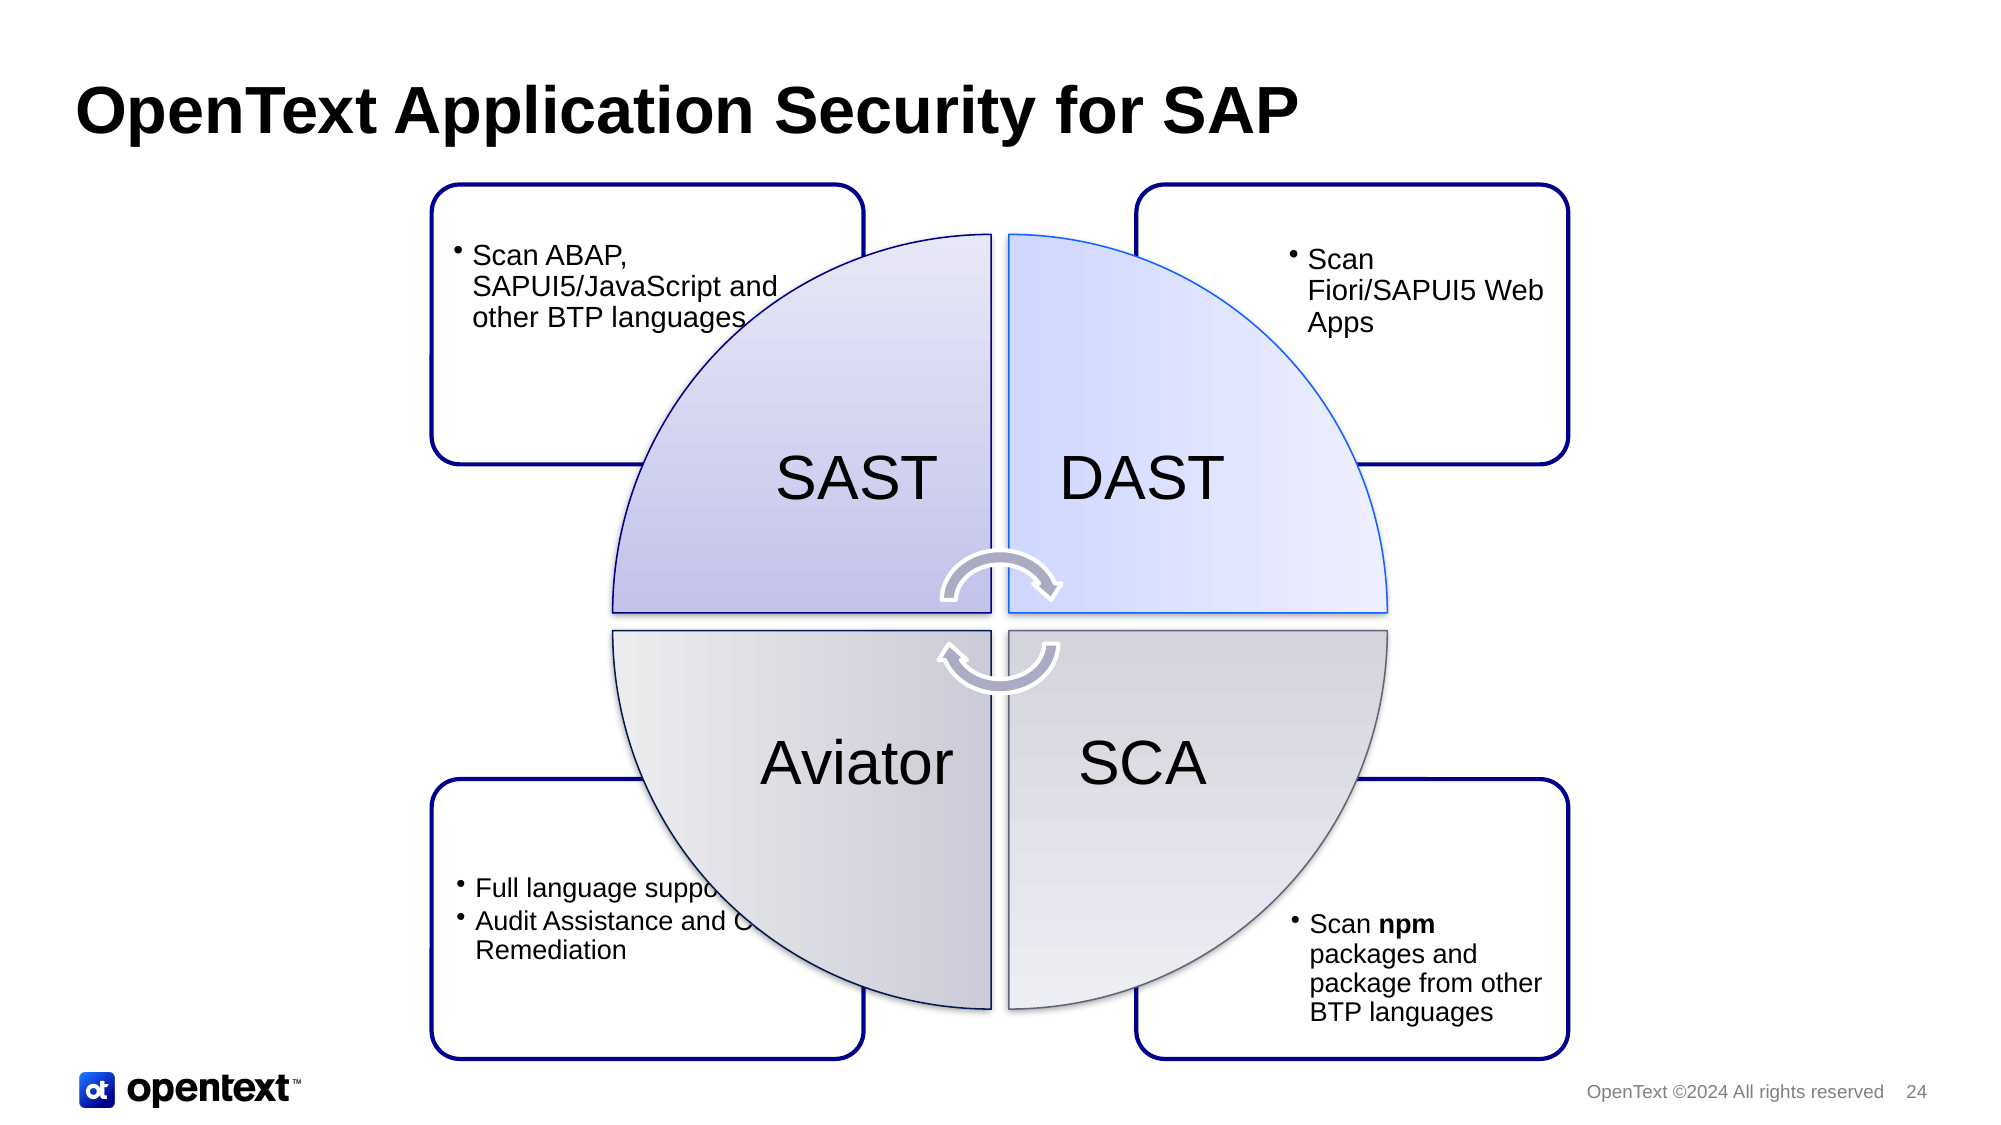

# OpenText Application Security for SAP

Scan npm packages and package from other BTP languages
Full language support
Audit Assistance and Code Remediation

Scan Fiori/SAPUI5 Web Apps

Scan ABAP, SAPUI5/JavaScript and other BTP languages
SAST
DAST
SCA
Aviator